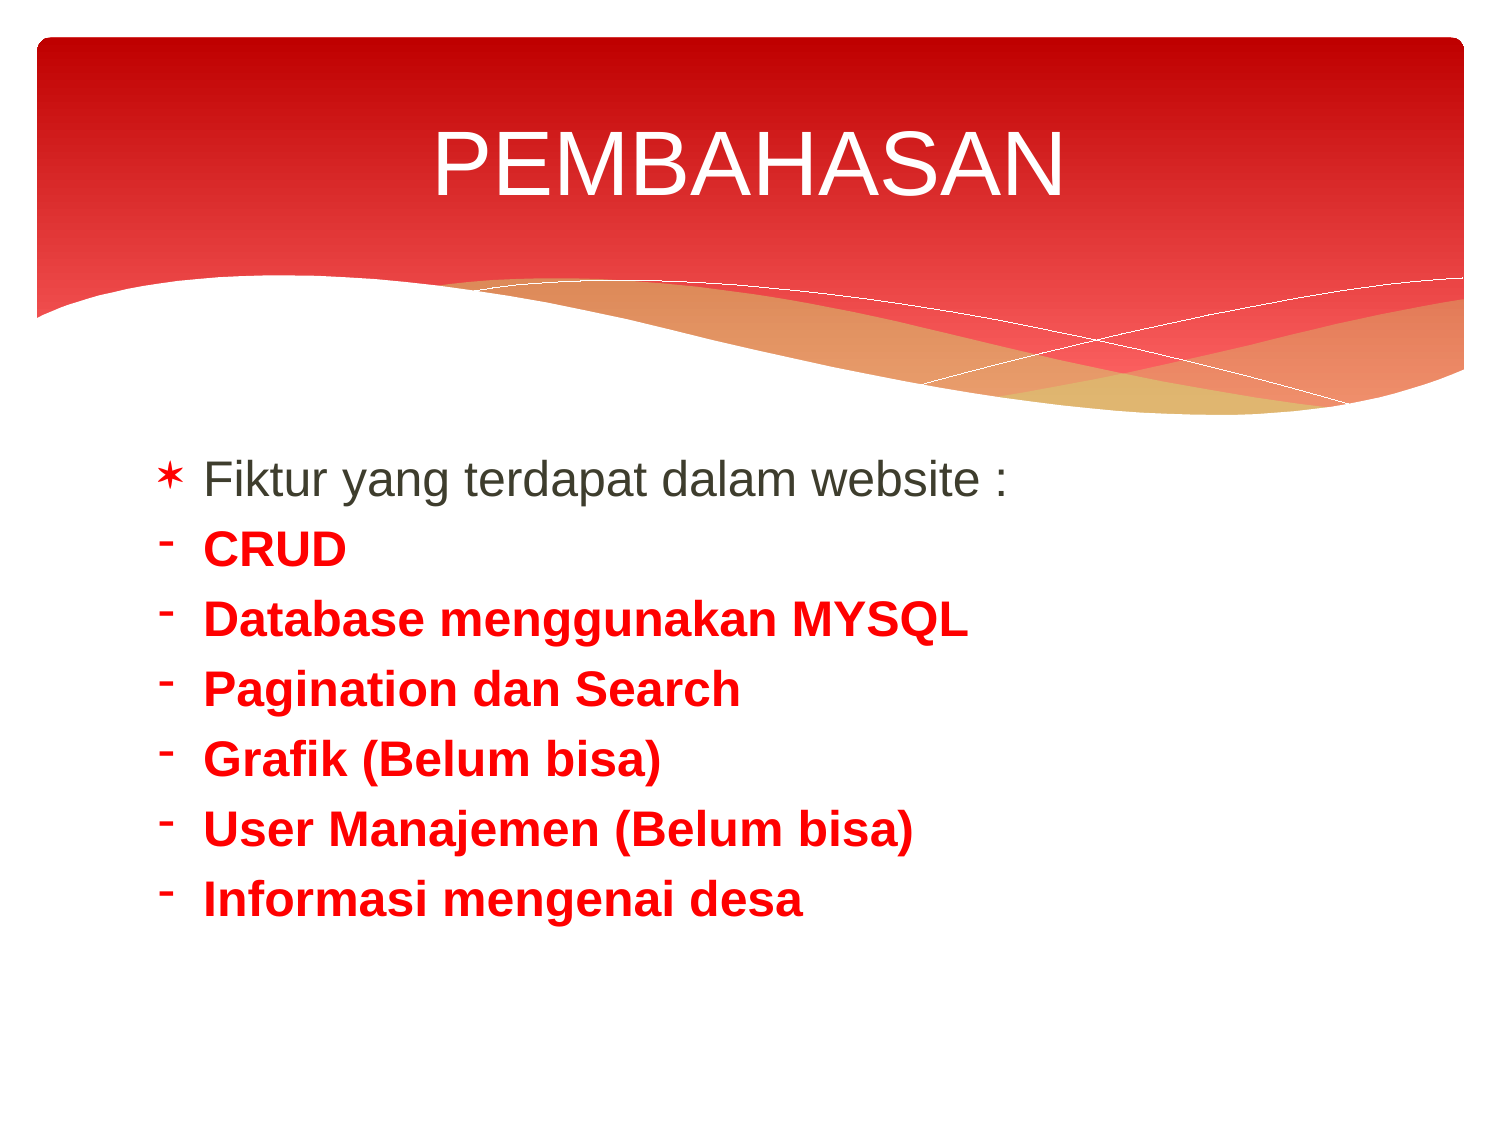

# PEMBAHASAN
Fiktur yang terdapat dalam website :
CRUD
Database menggunakan MYSQL
Pagination dan Search
Grafik (Belum bisa)
User Manajemen (Belum bisa)
Informasi mengenai desa